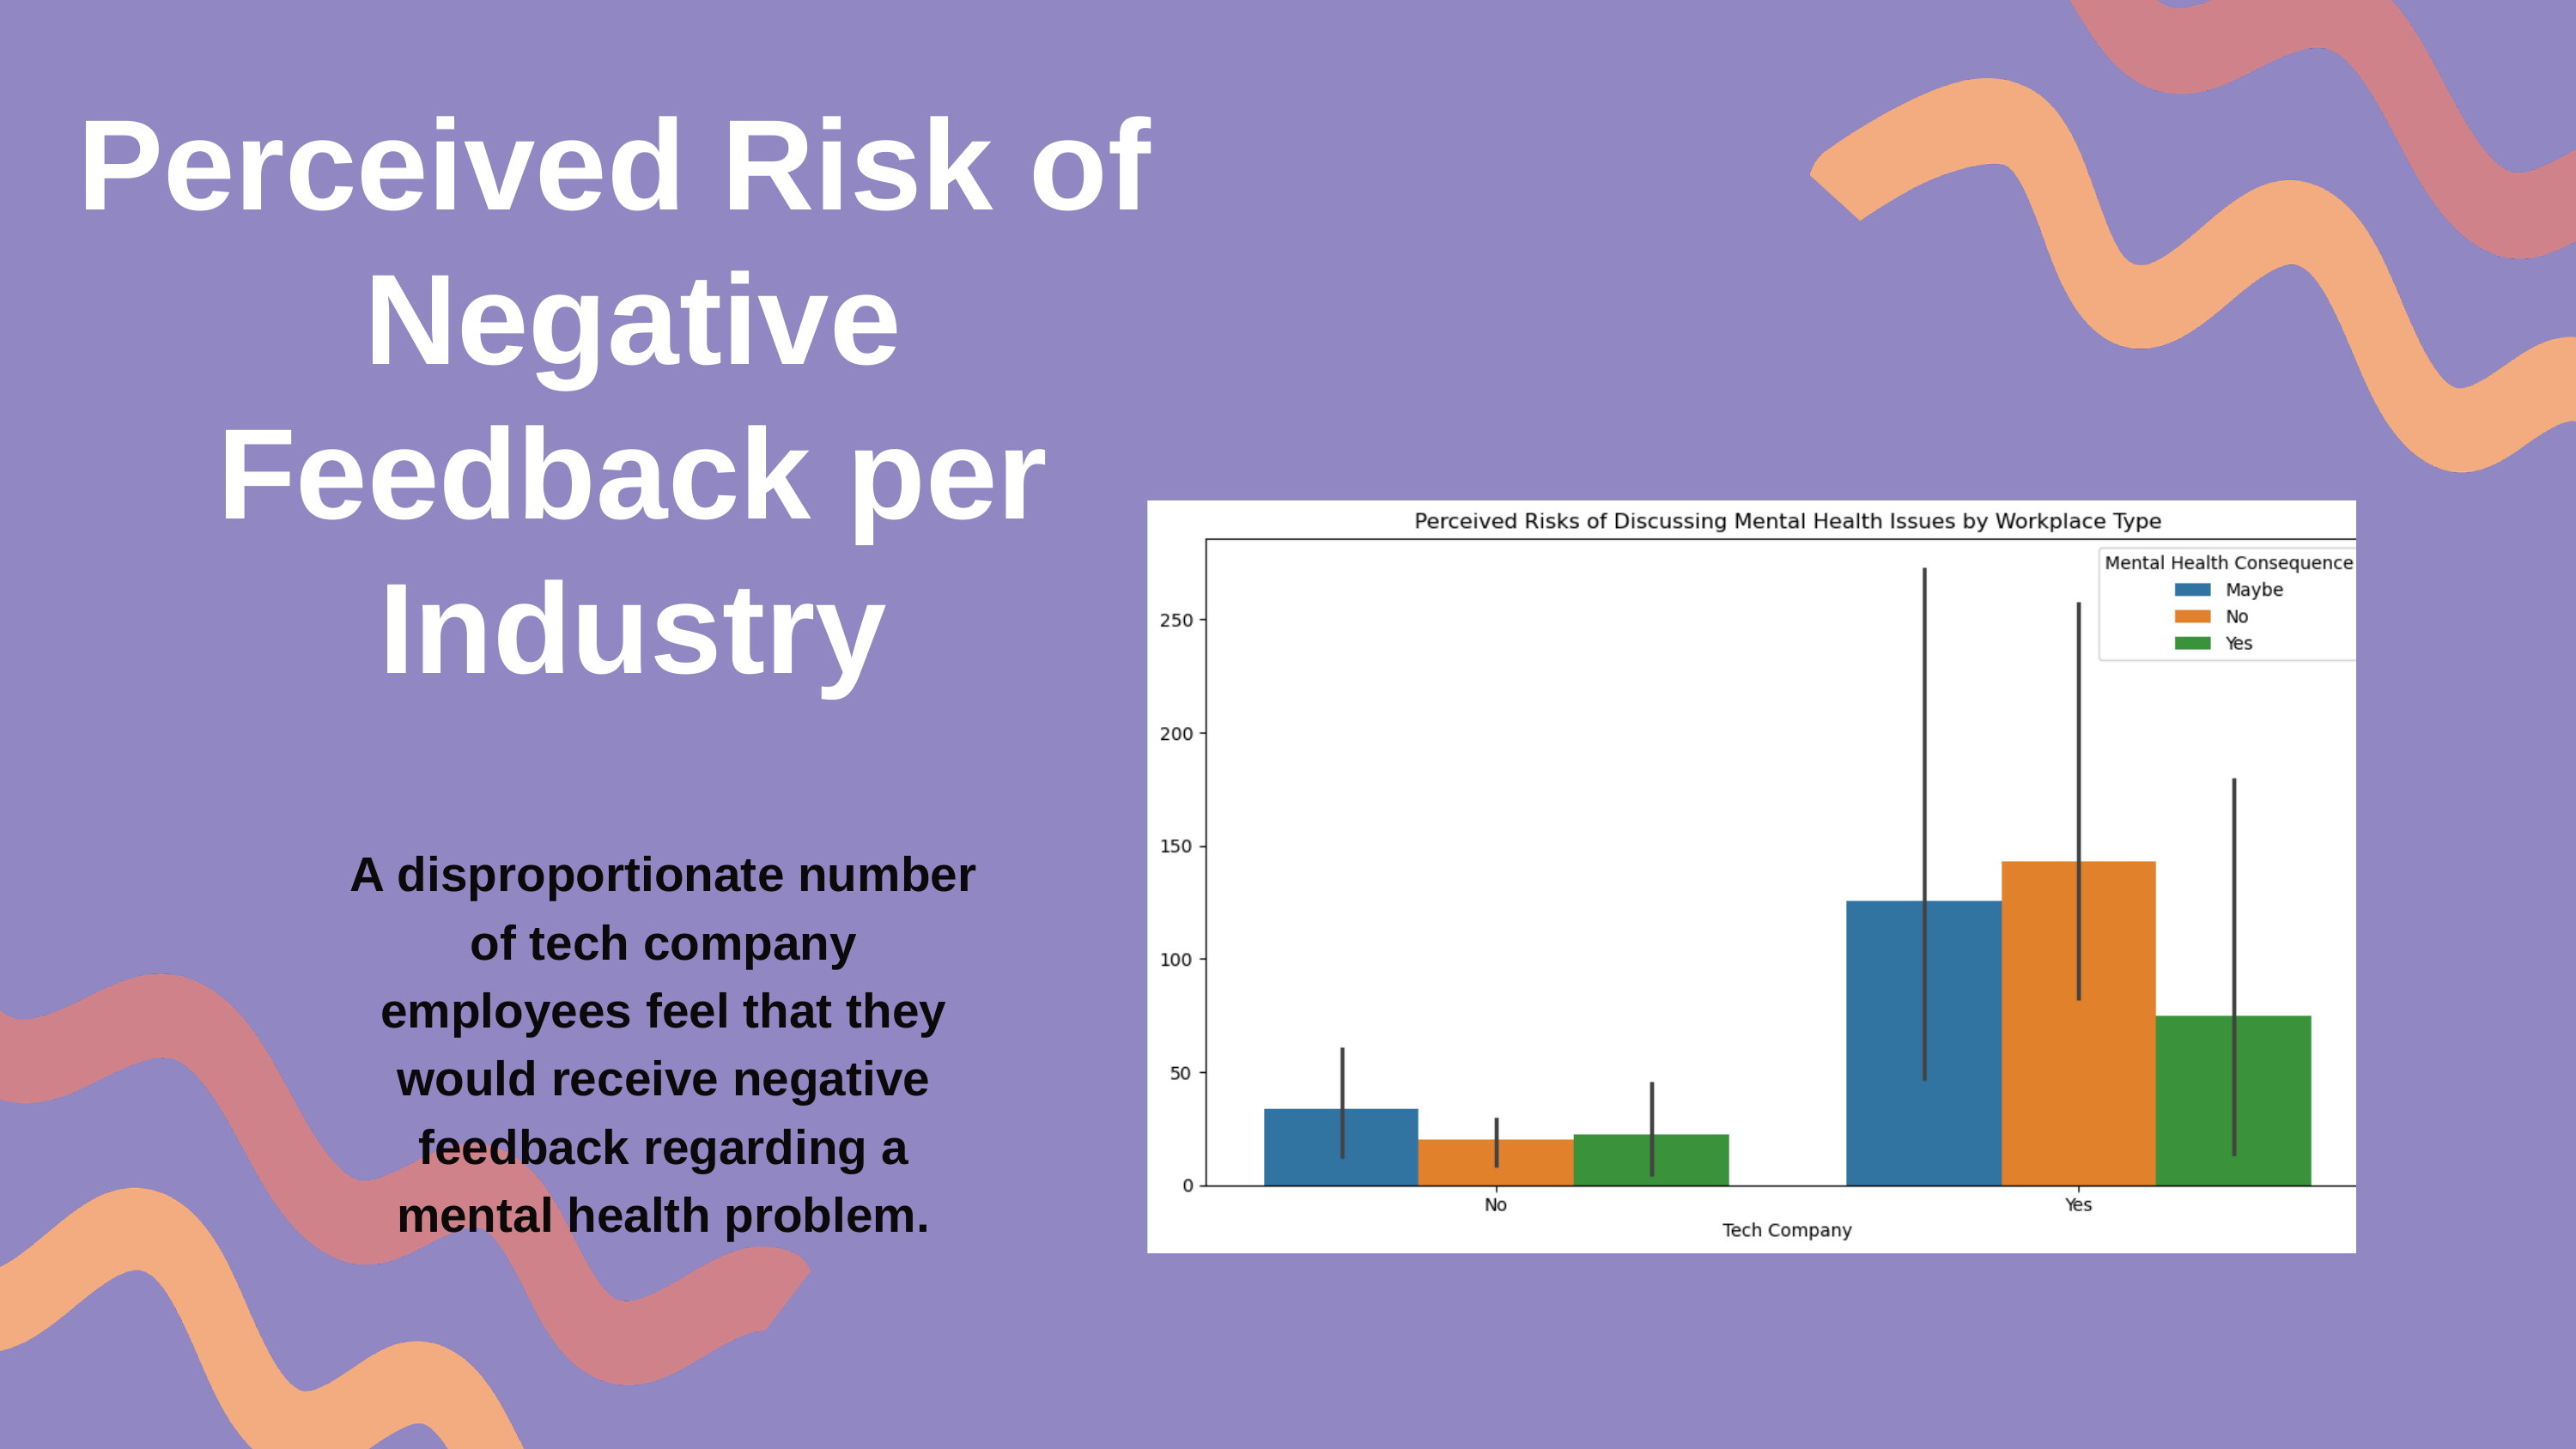

Perceived Risk of
Negative Feedback per Industry

A disproportionate number of tech company employees feel that they would receive negative feedback regarding a mental health problem.